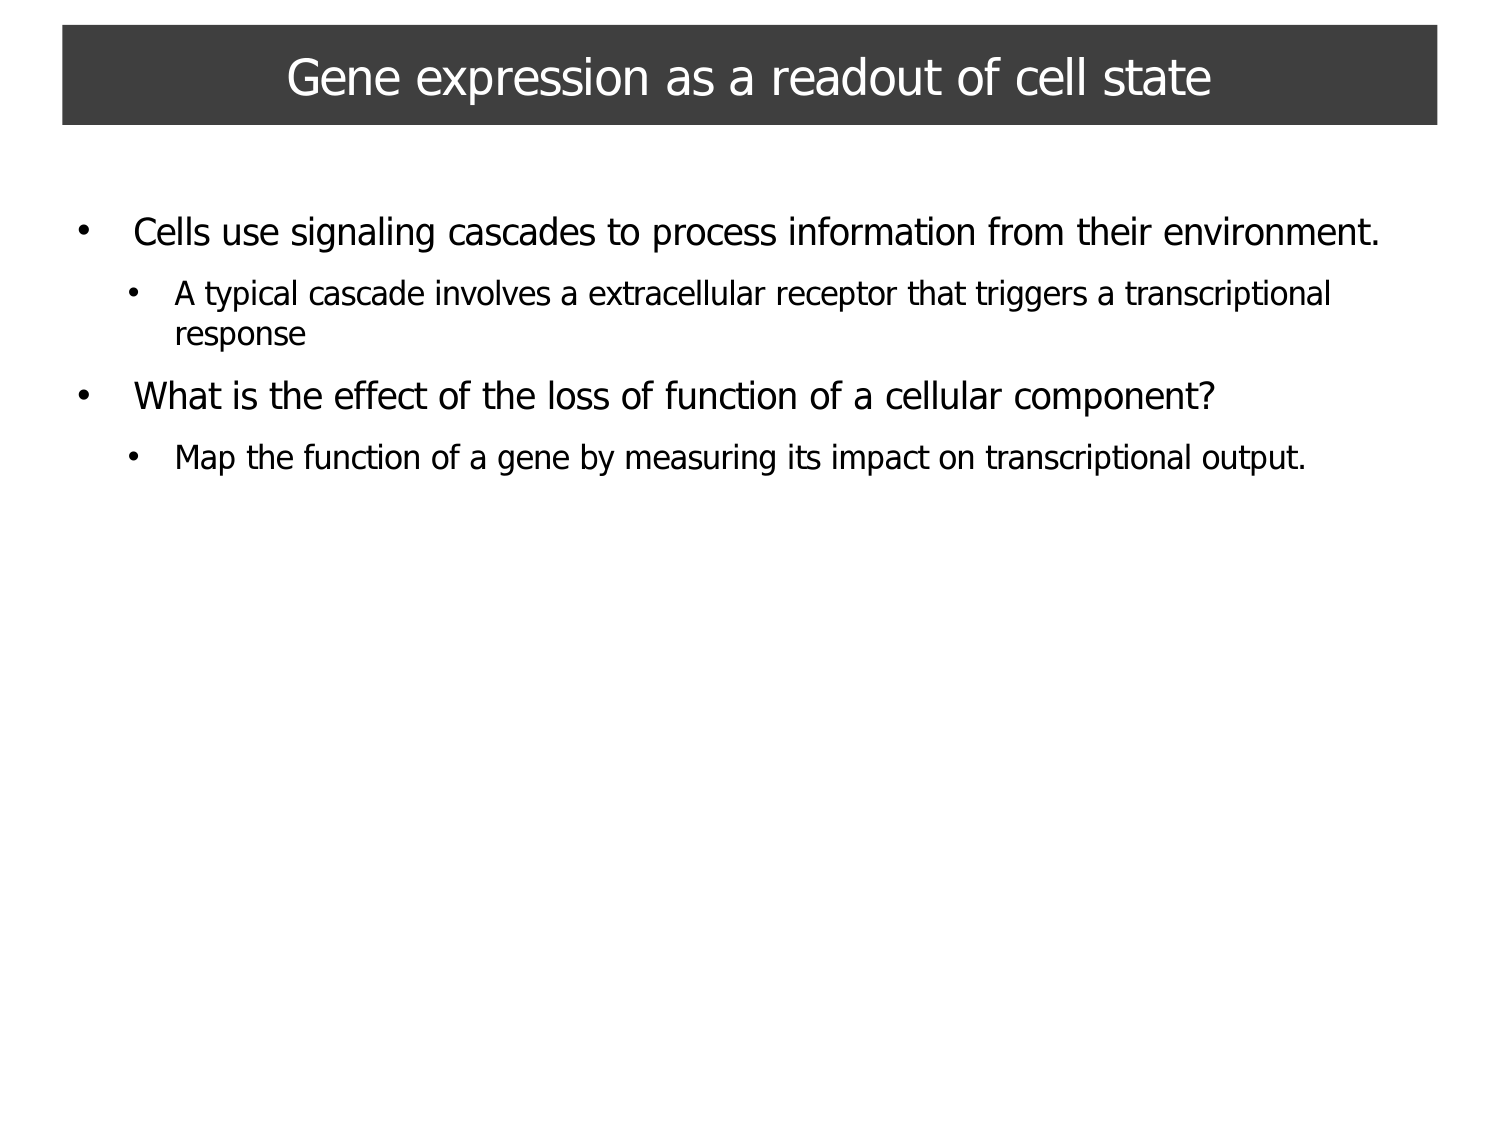

# Gene expression as a readout of cell state
Cells use signaling cascades to process information from their environment.
A typical cascade involves a extracellular receptor that triggers a transcriptional response
What is the effect of the loss of function of a cellular component?
Map the function of a gene by measuring its impact on transcriptional output.